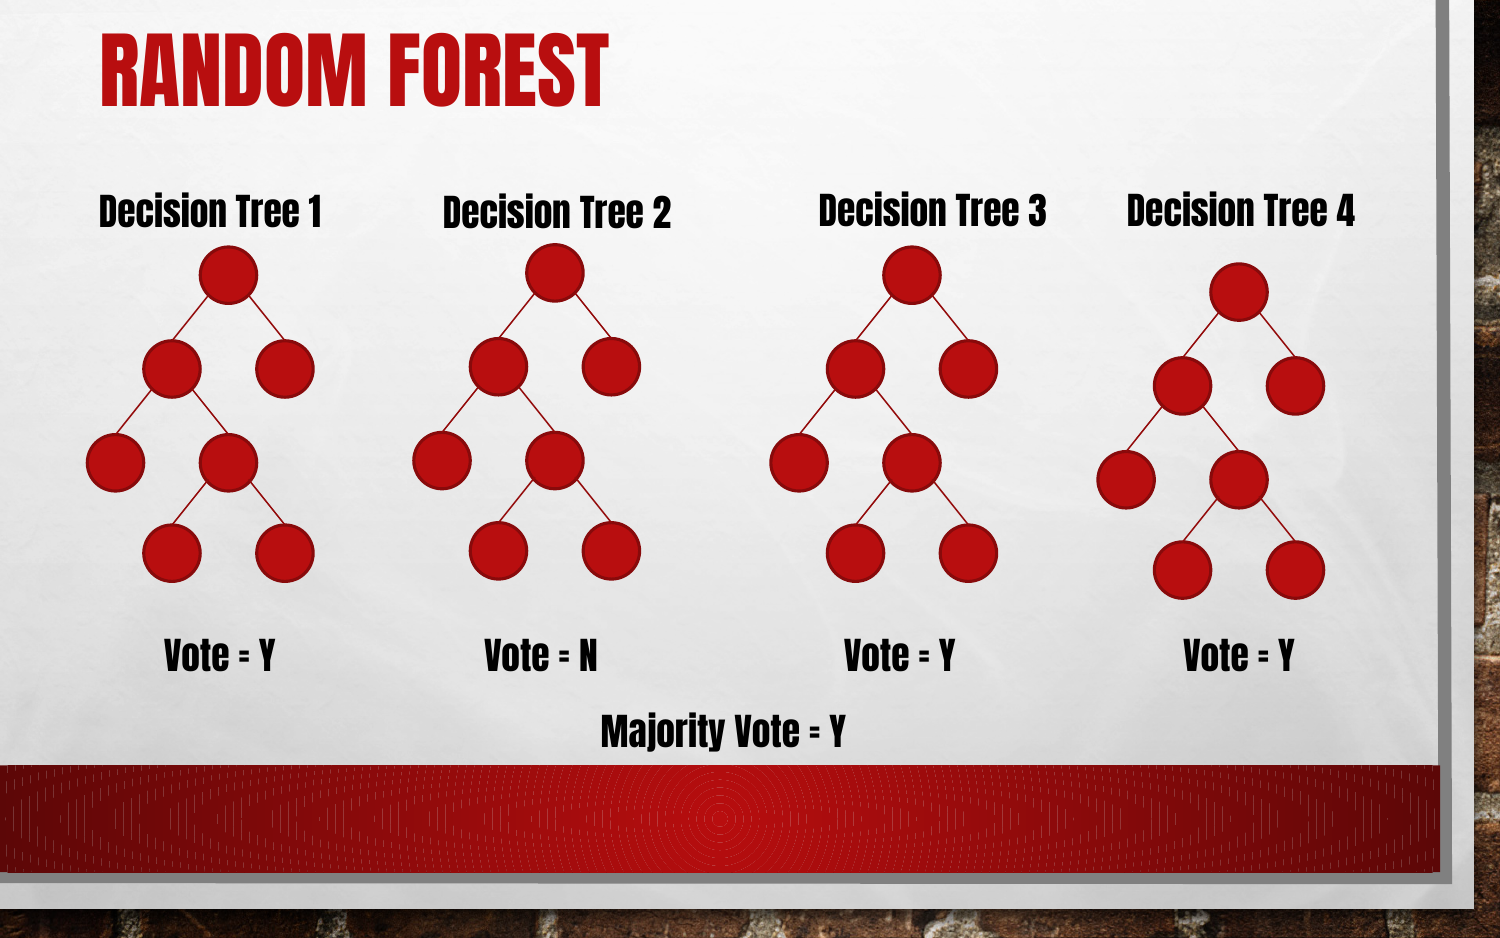

# Random forest
Decision Tree 3
Decision Tree 4
Decision Tree 1
Decision Tree 2

Vote = Y
Vote = N
Vote = Y
Vote = Y
Majority Vote = Y